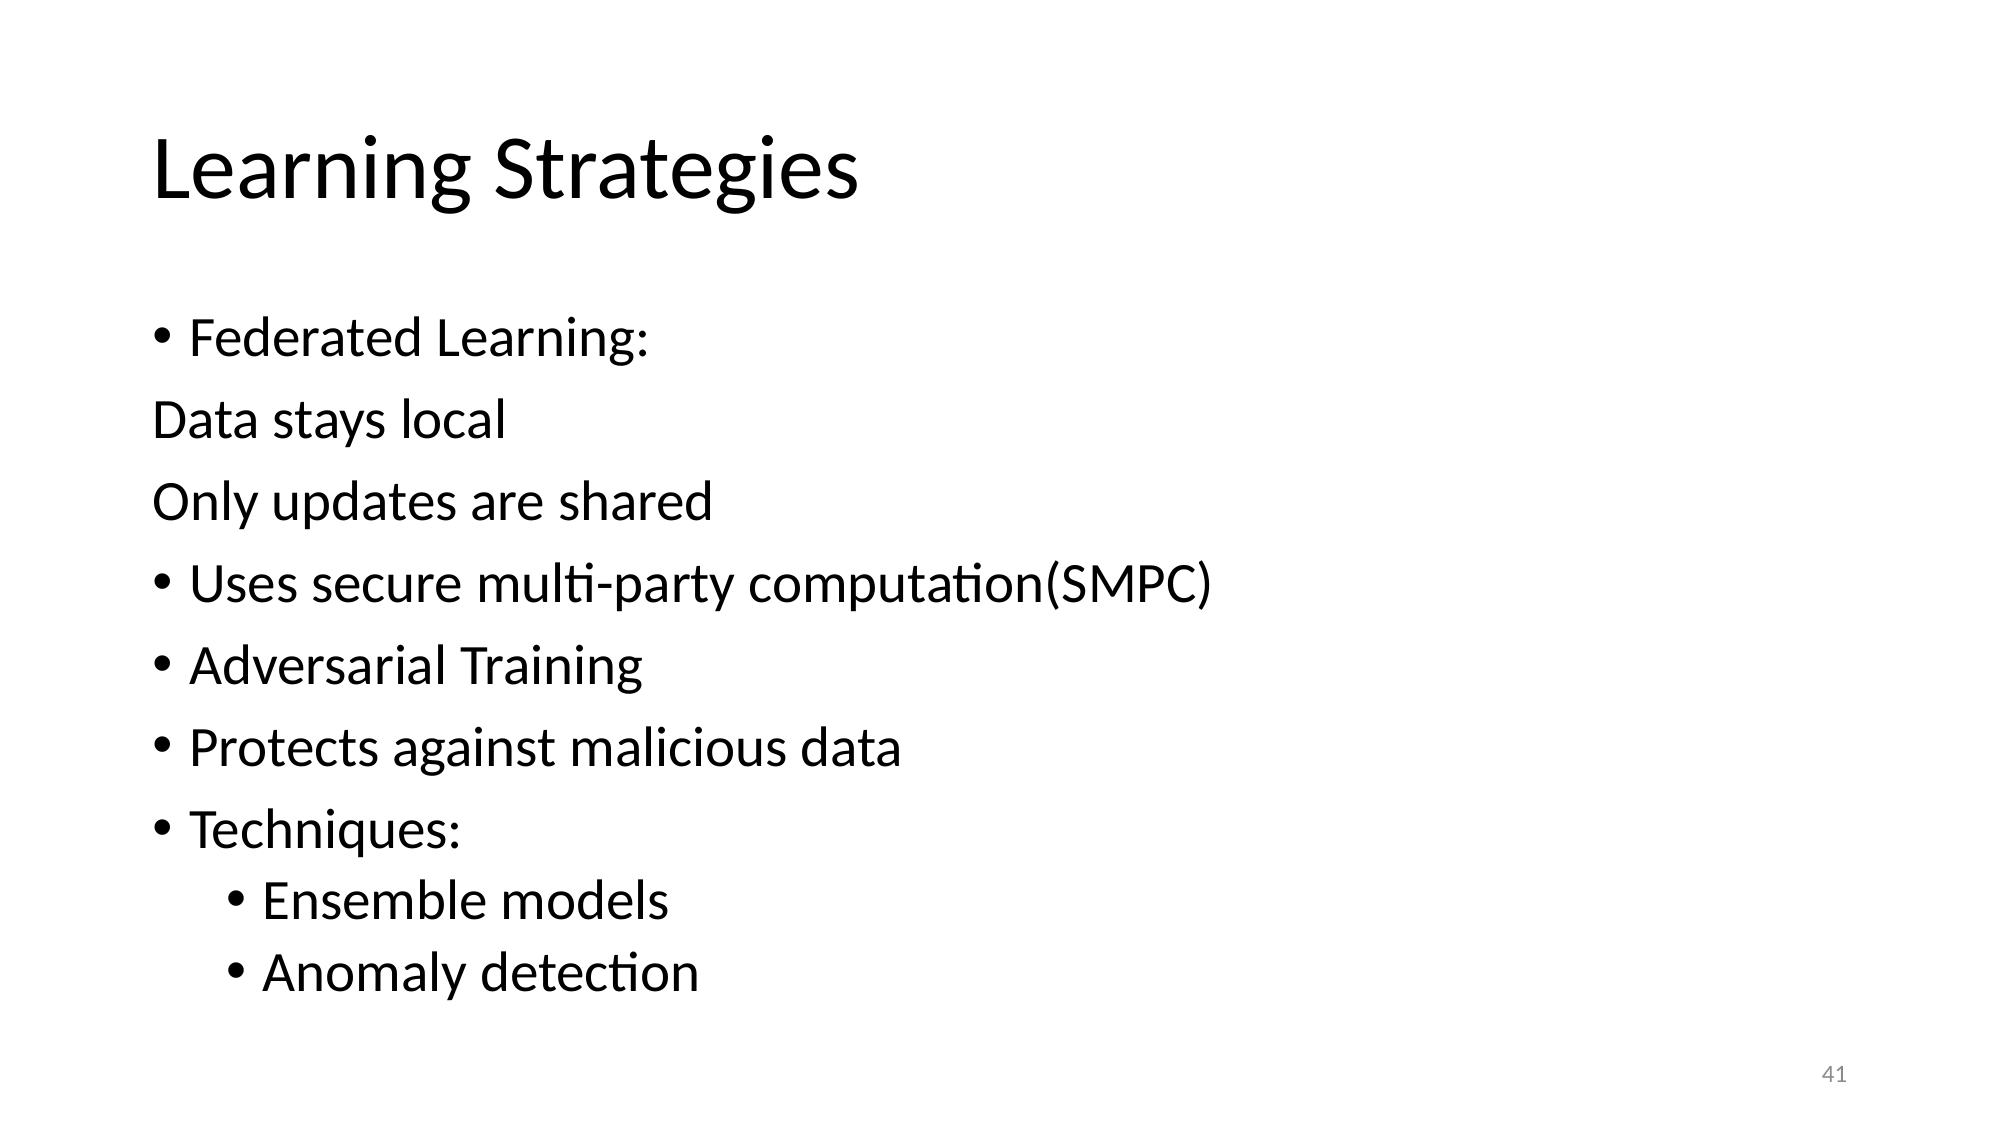

# Learning Strategies
Federated Learning:
Data stays local
Only updates are shared
Uses secure multi-party computation(SMPC)
Adversarial Training
Protects against malicious data
Techniques:
Ensemble models
Anomaly detection

41